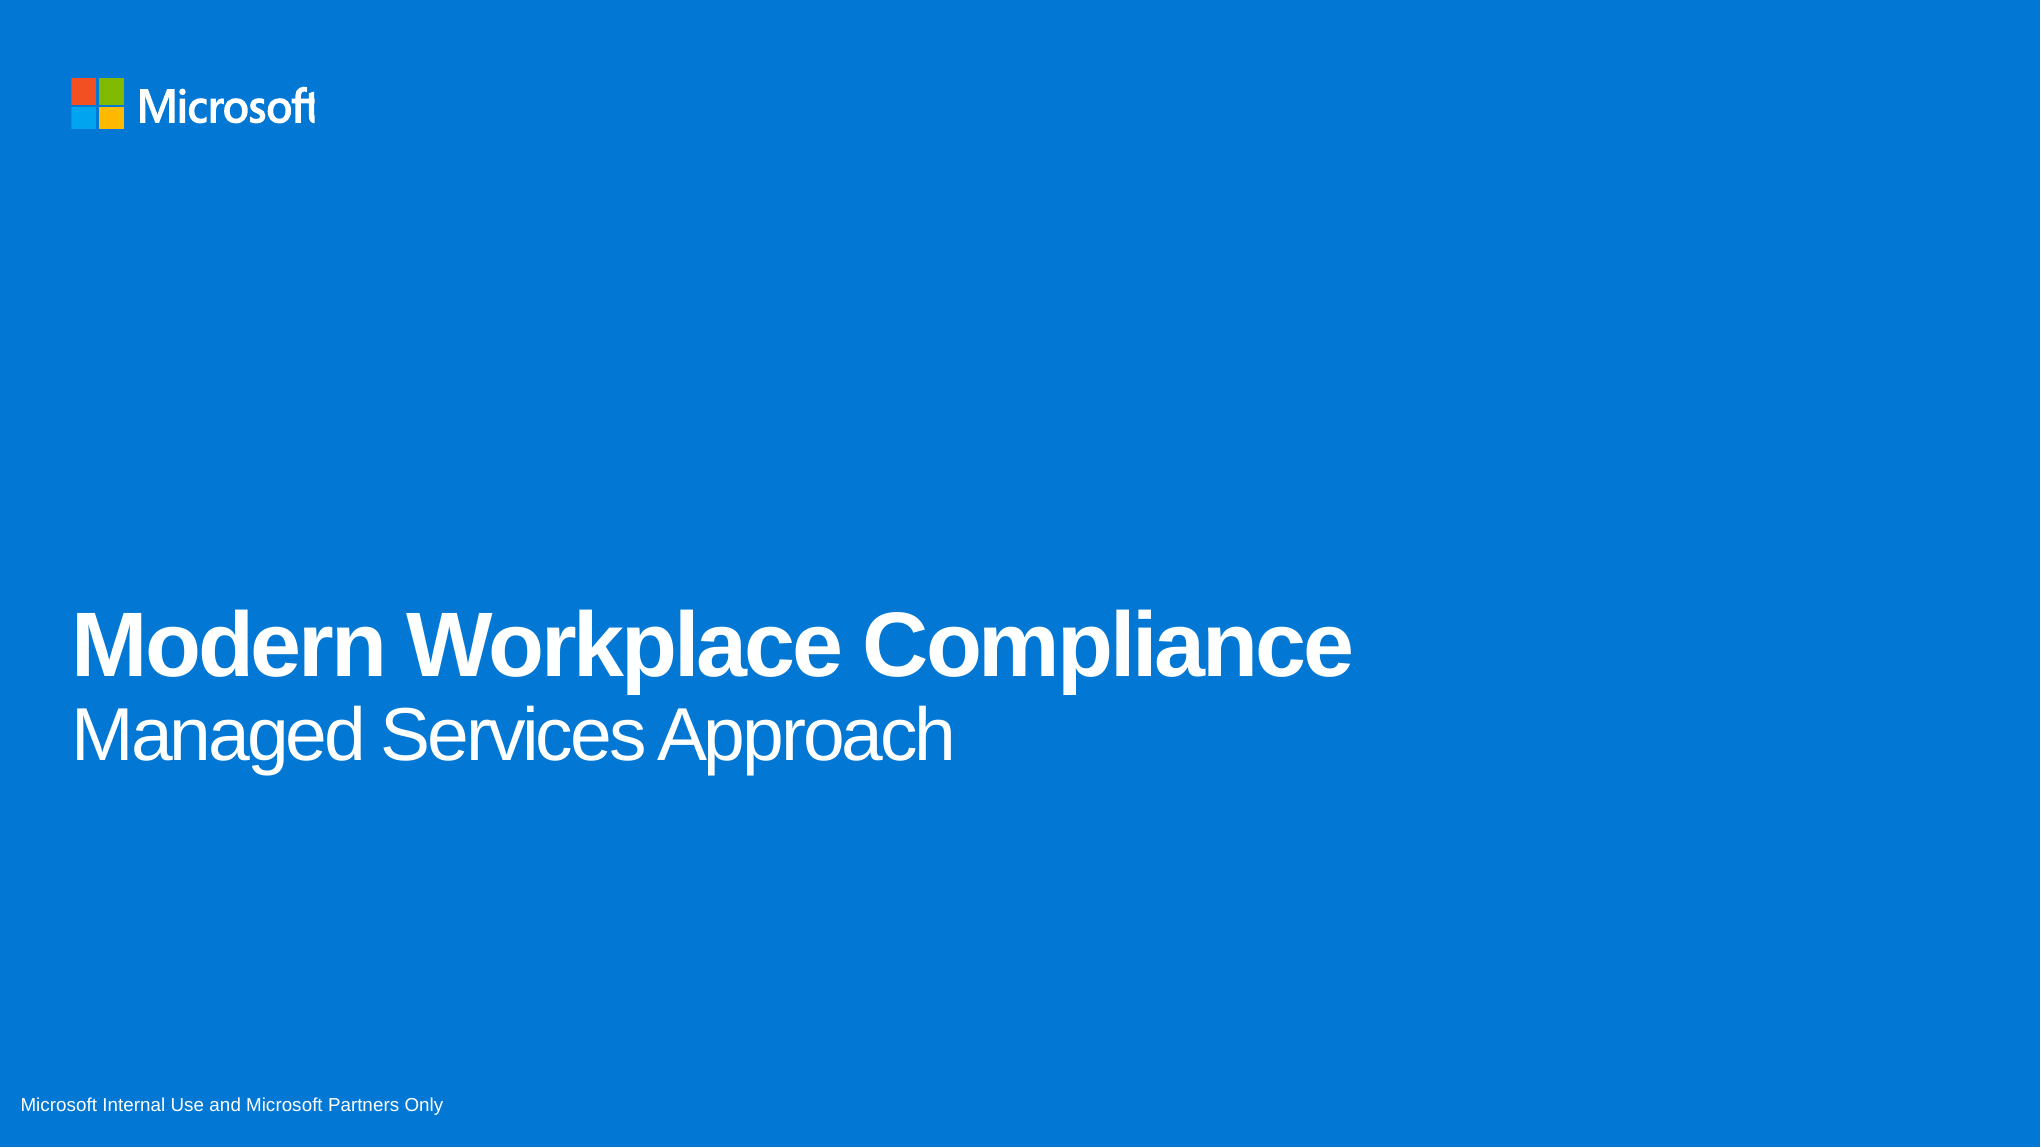

# Modern Workplace Compliance Managed Services Approach
Microsoft Internal Use and Microsoft Partners Only